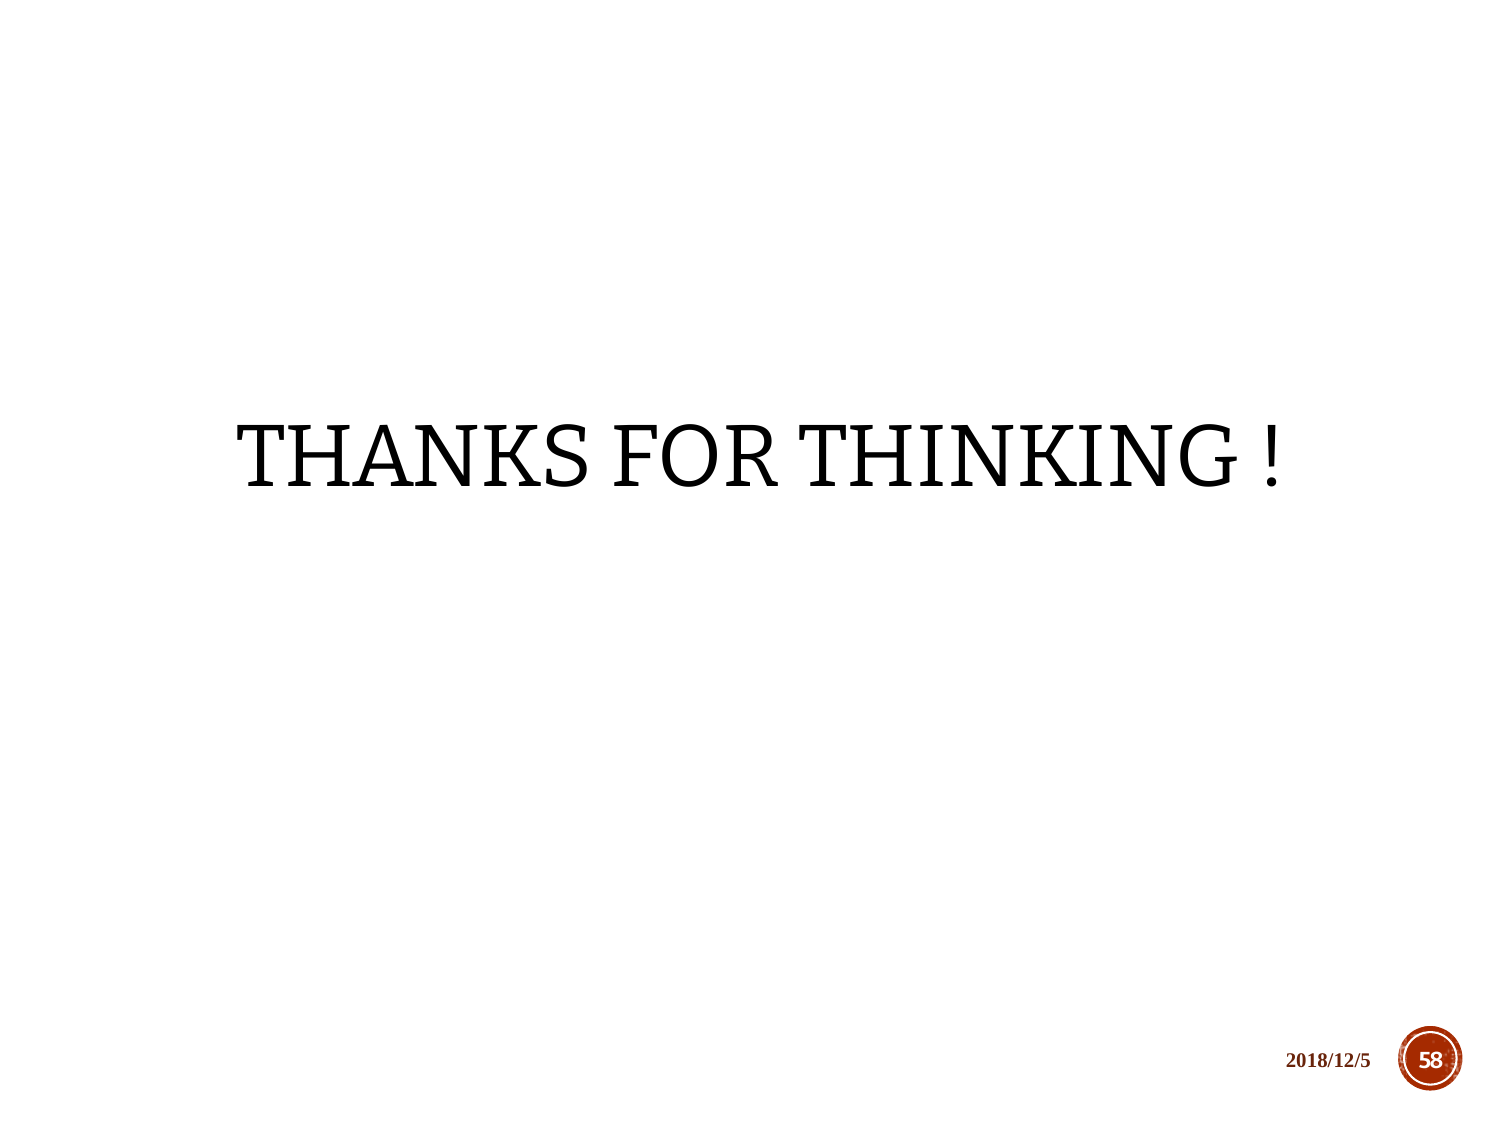

# Thanks for thinking !
2018/12/5
58